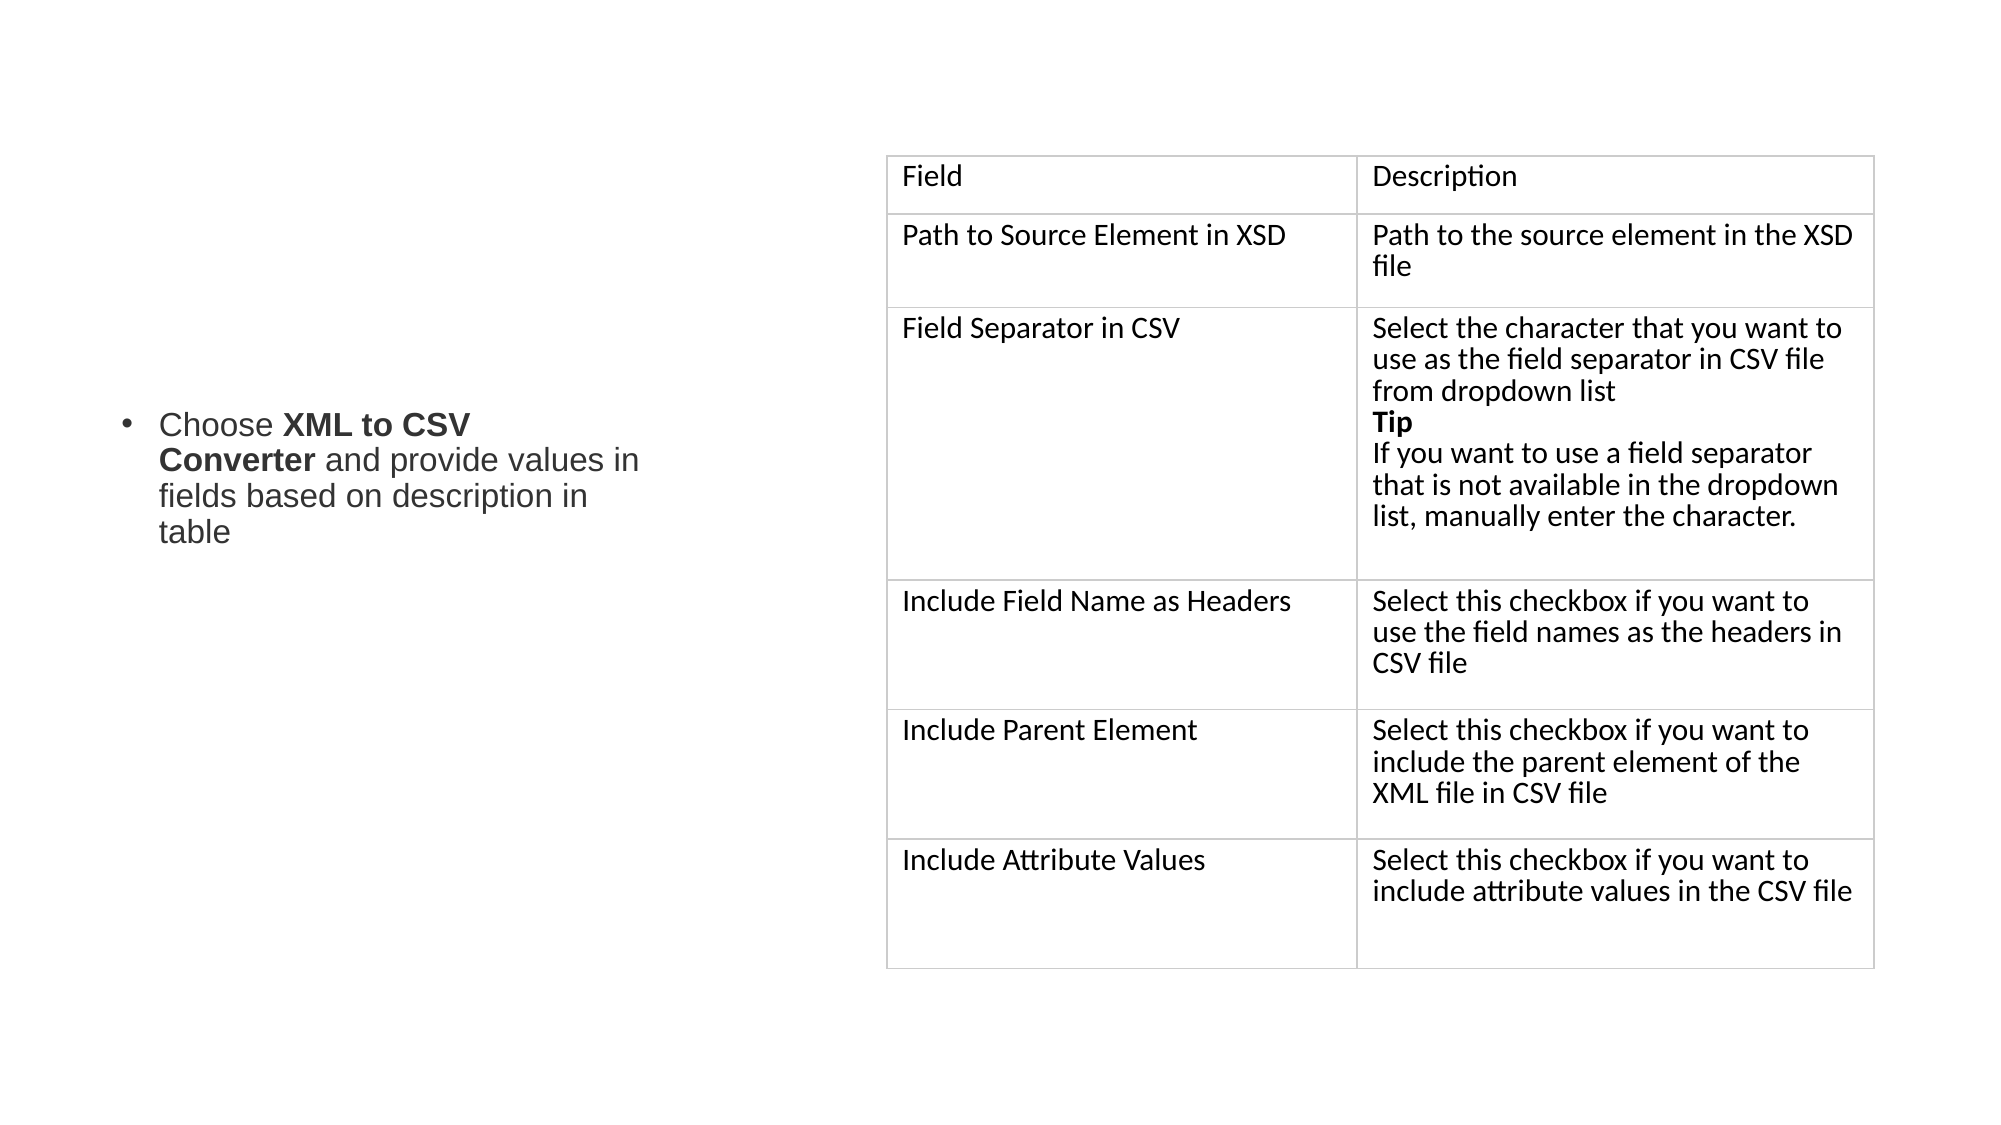

#
| Field | Description |
| --- | --- |
| Path to Source Element in XSD | Path to the source element in the XSD file |
| Field Separator in CSV | Select the character that you want to use as the field separator in CSV file from dropdown list Tip If you want to use a field separator that is not available in the dropdown list, manually enter the character. |
| Include Field Name as Headers | Select this checkbox if you want to use the field names as the headers in CSV file |
| Include Parent Element | Select this checkbox if you want to include the parent element of the XML file in CSV file |
| Include Attribute Values | Select this checkbox if you want to include attribute values in the CSV file |
Choose XML to CSV Converter and provide values in fields based on description in table